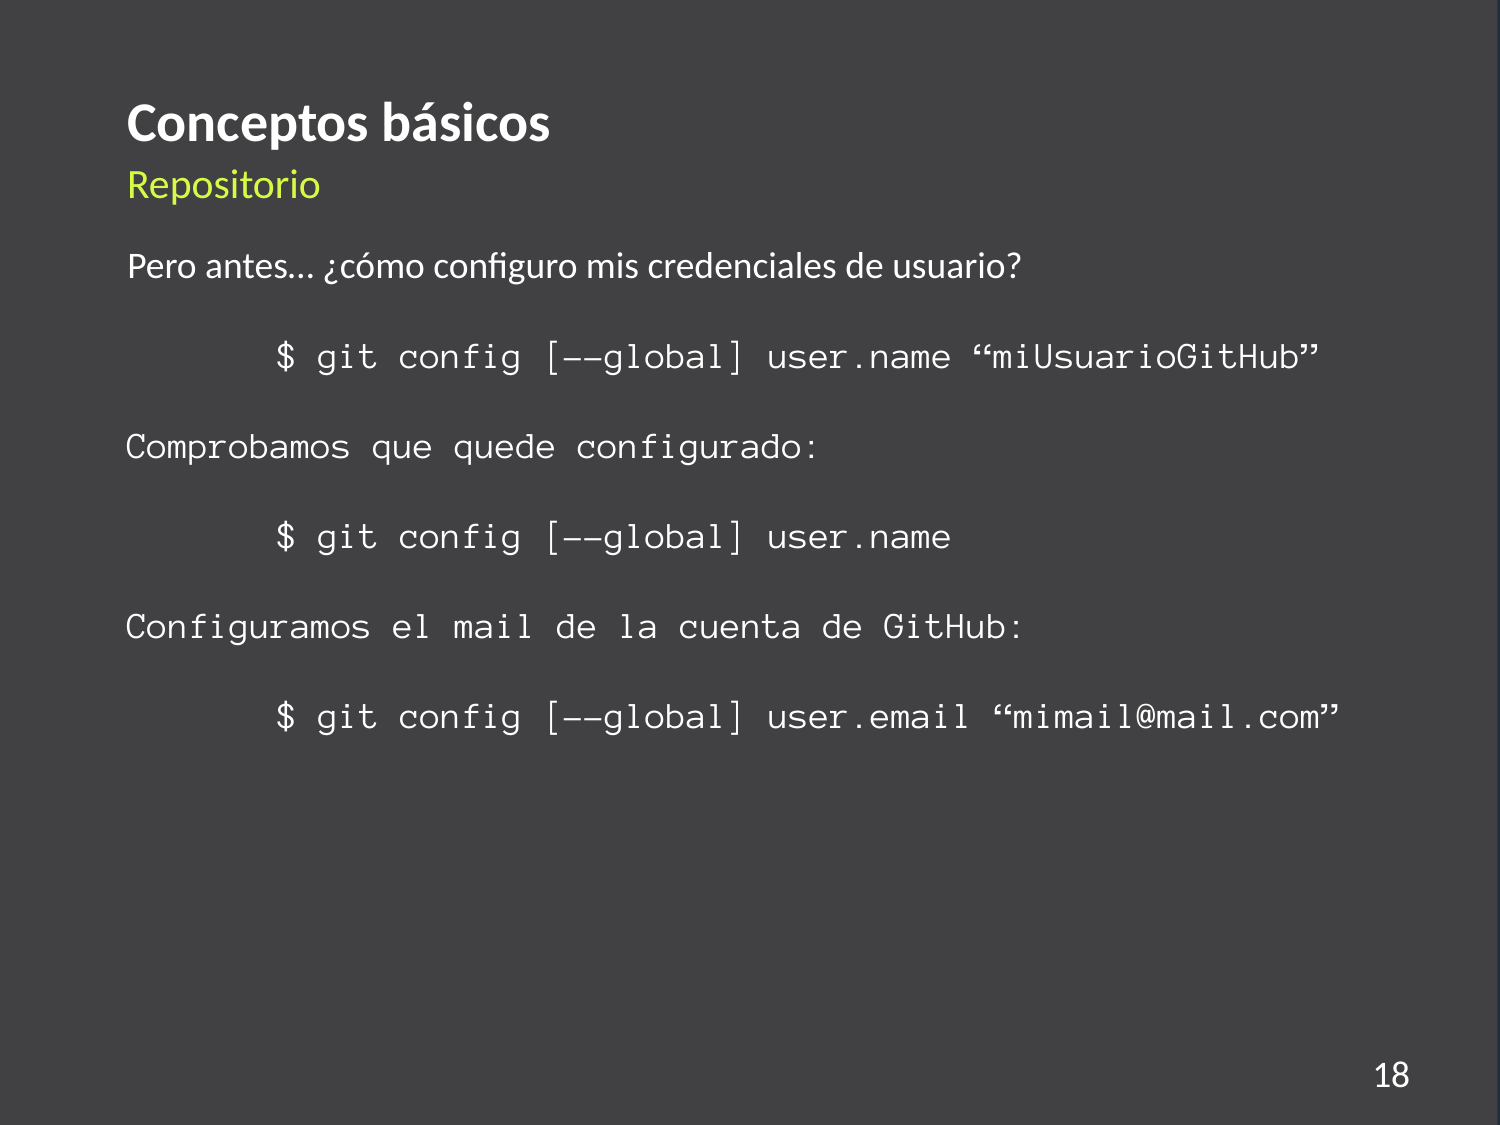

Conceptos básicos
Repositorio

Pero antes… ¿cómo configuro mis credenciales de usuario?

	$ git config [--global] user.name “miUsuarioGitHub”

Comprobamos que quede configurado:

	$ git config [--global] user.name

Configuramos el mail de la cuenta de GitHub:

	$ git config [--global] user.email “mimail@mail.com”

18